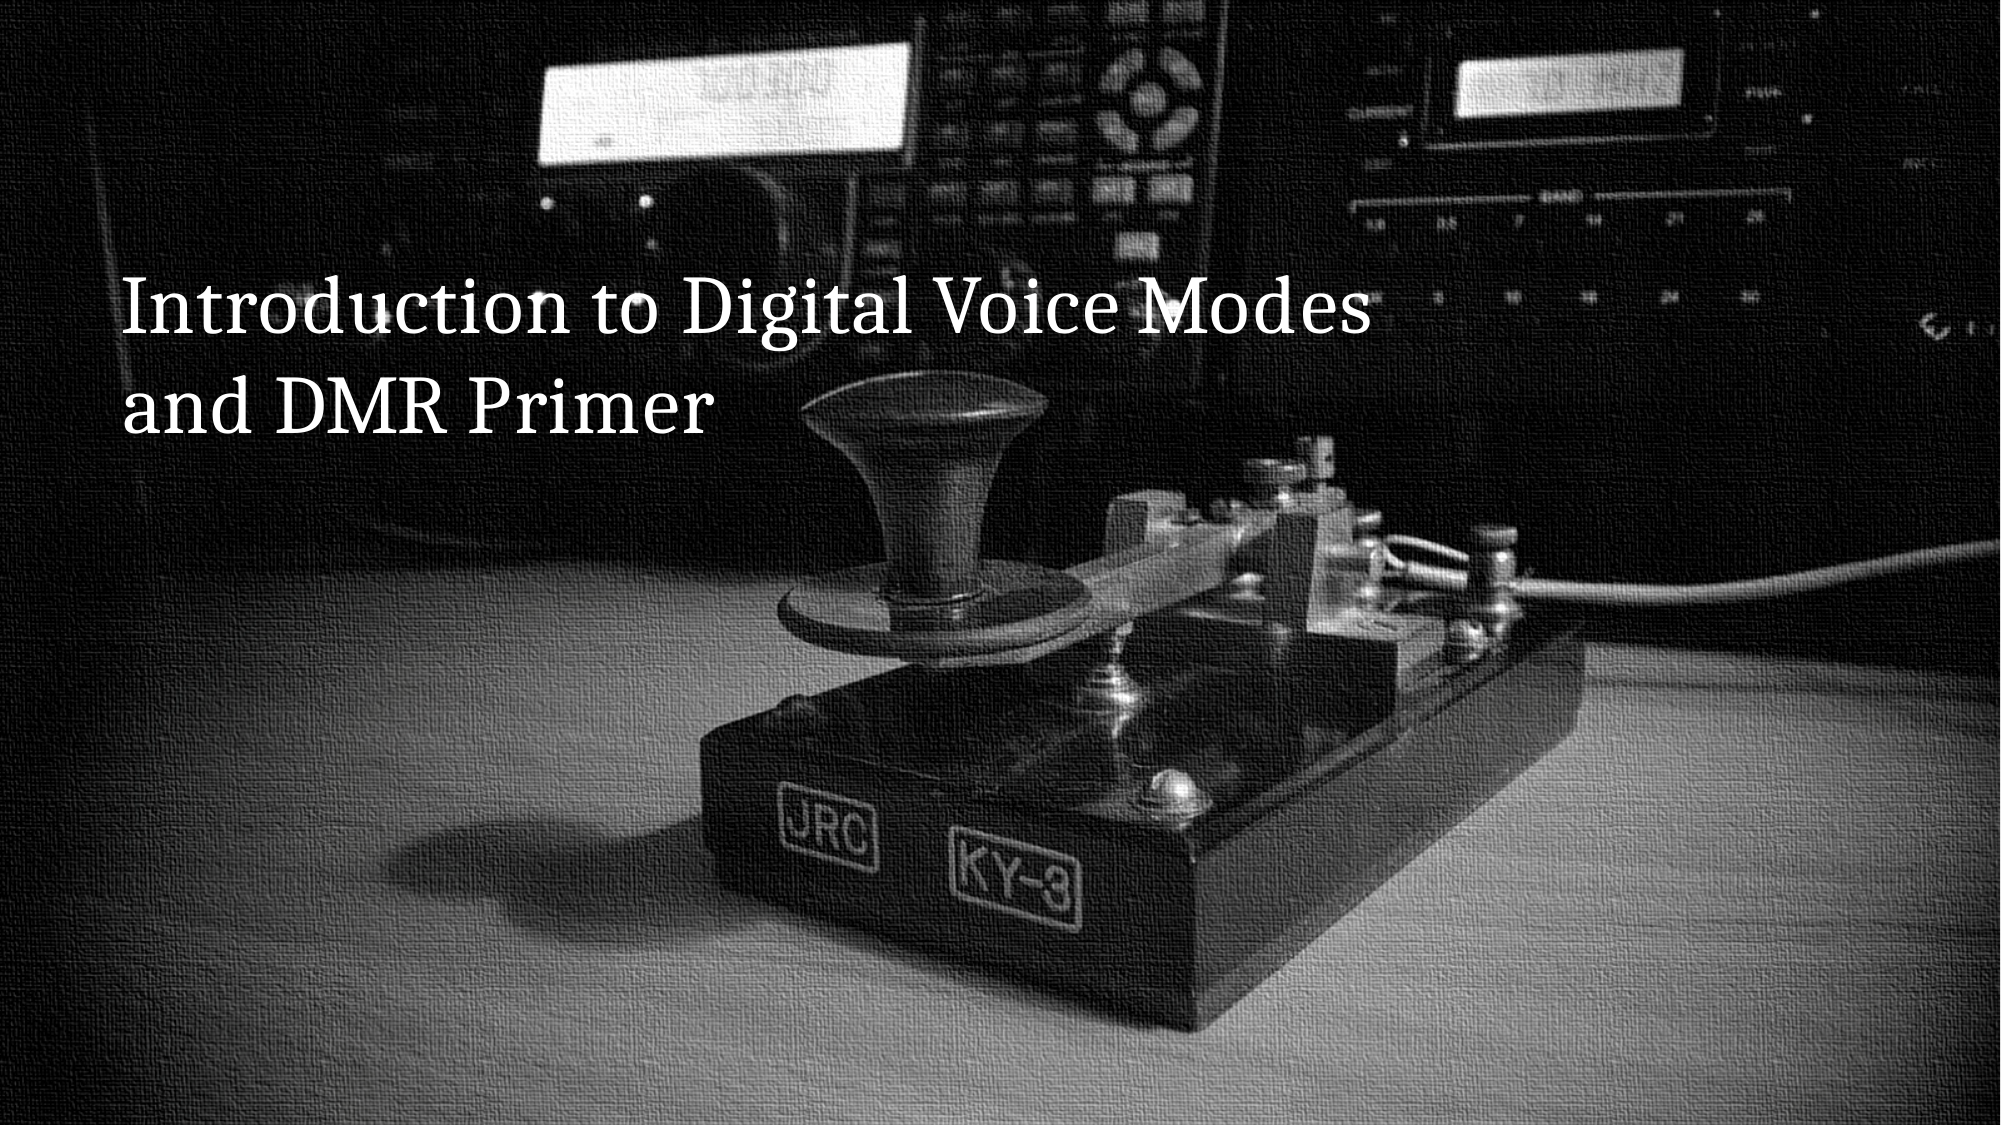

Introduction to Digital Voice Modes
and DMR Primer